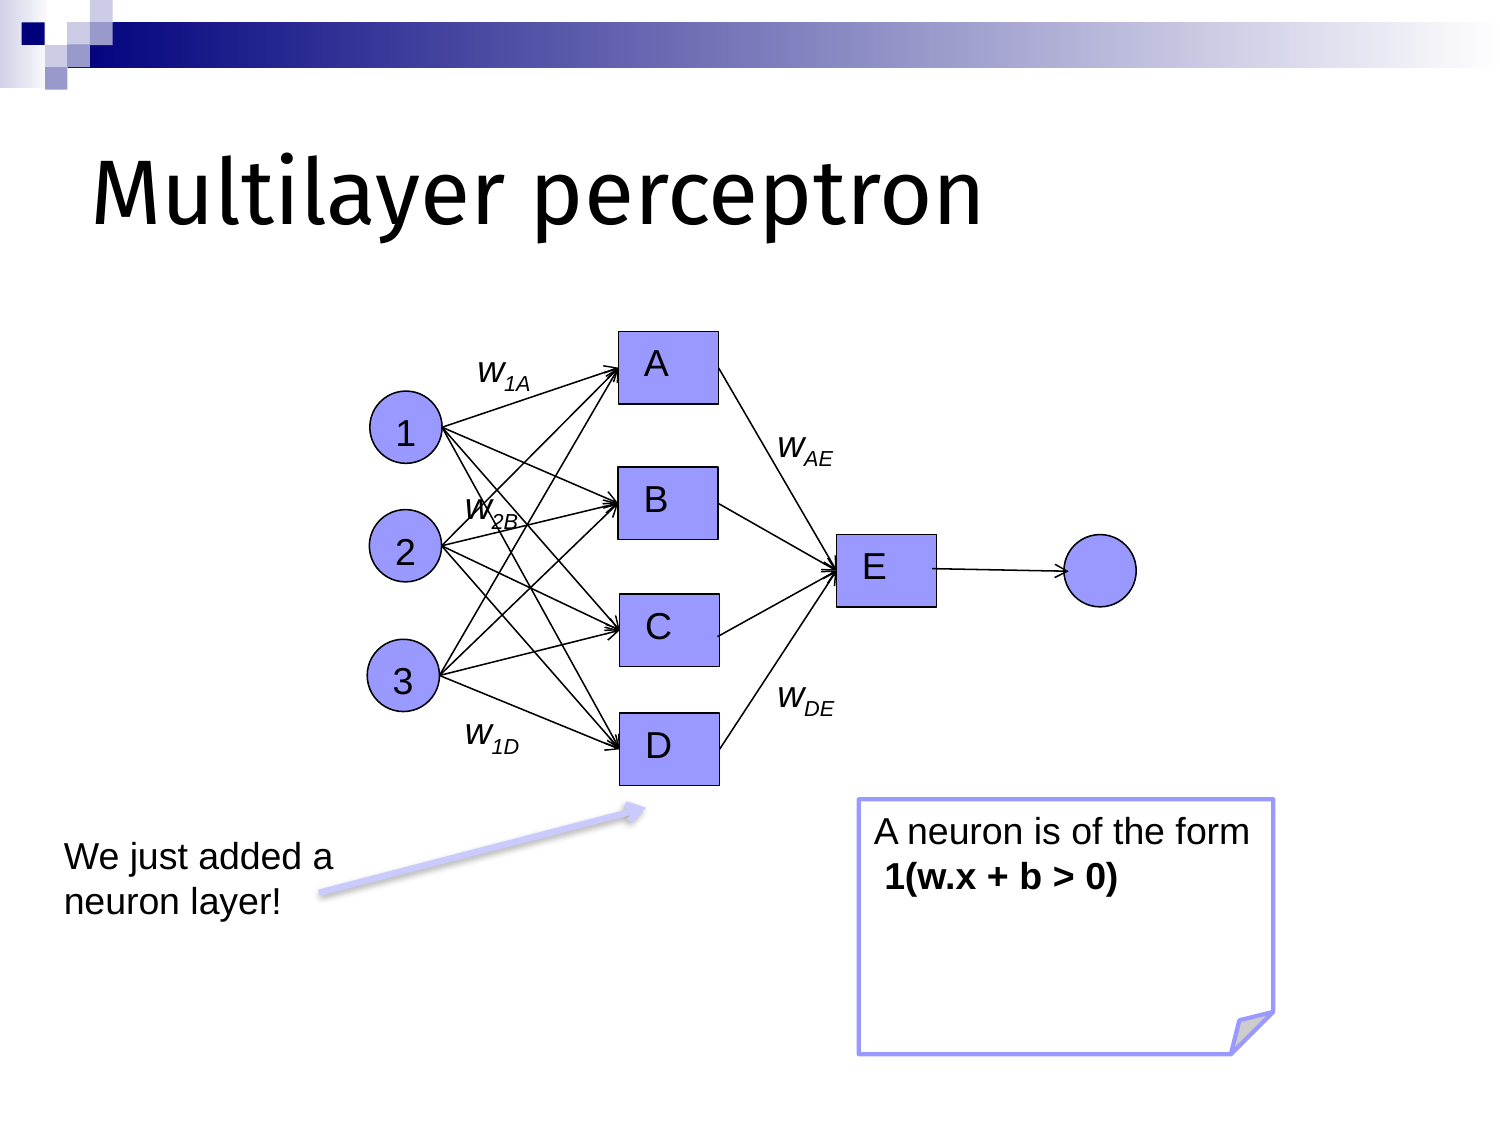

# Multilayer perceptron
 A
w1A
1
wAE
 B
w2B
2

 E
 C
3
wDE
w1D
 D
A neuron is of the form  1(w.x + b > 0)
We just added a neuron layer!